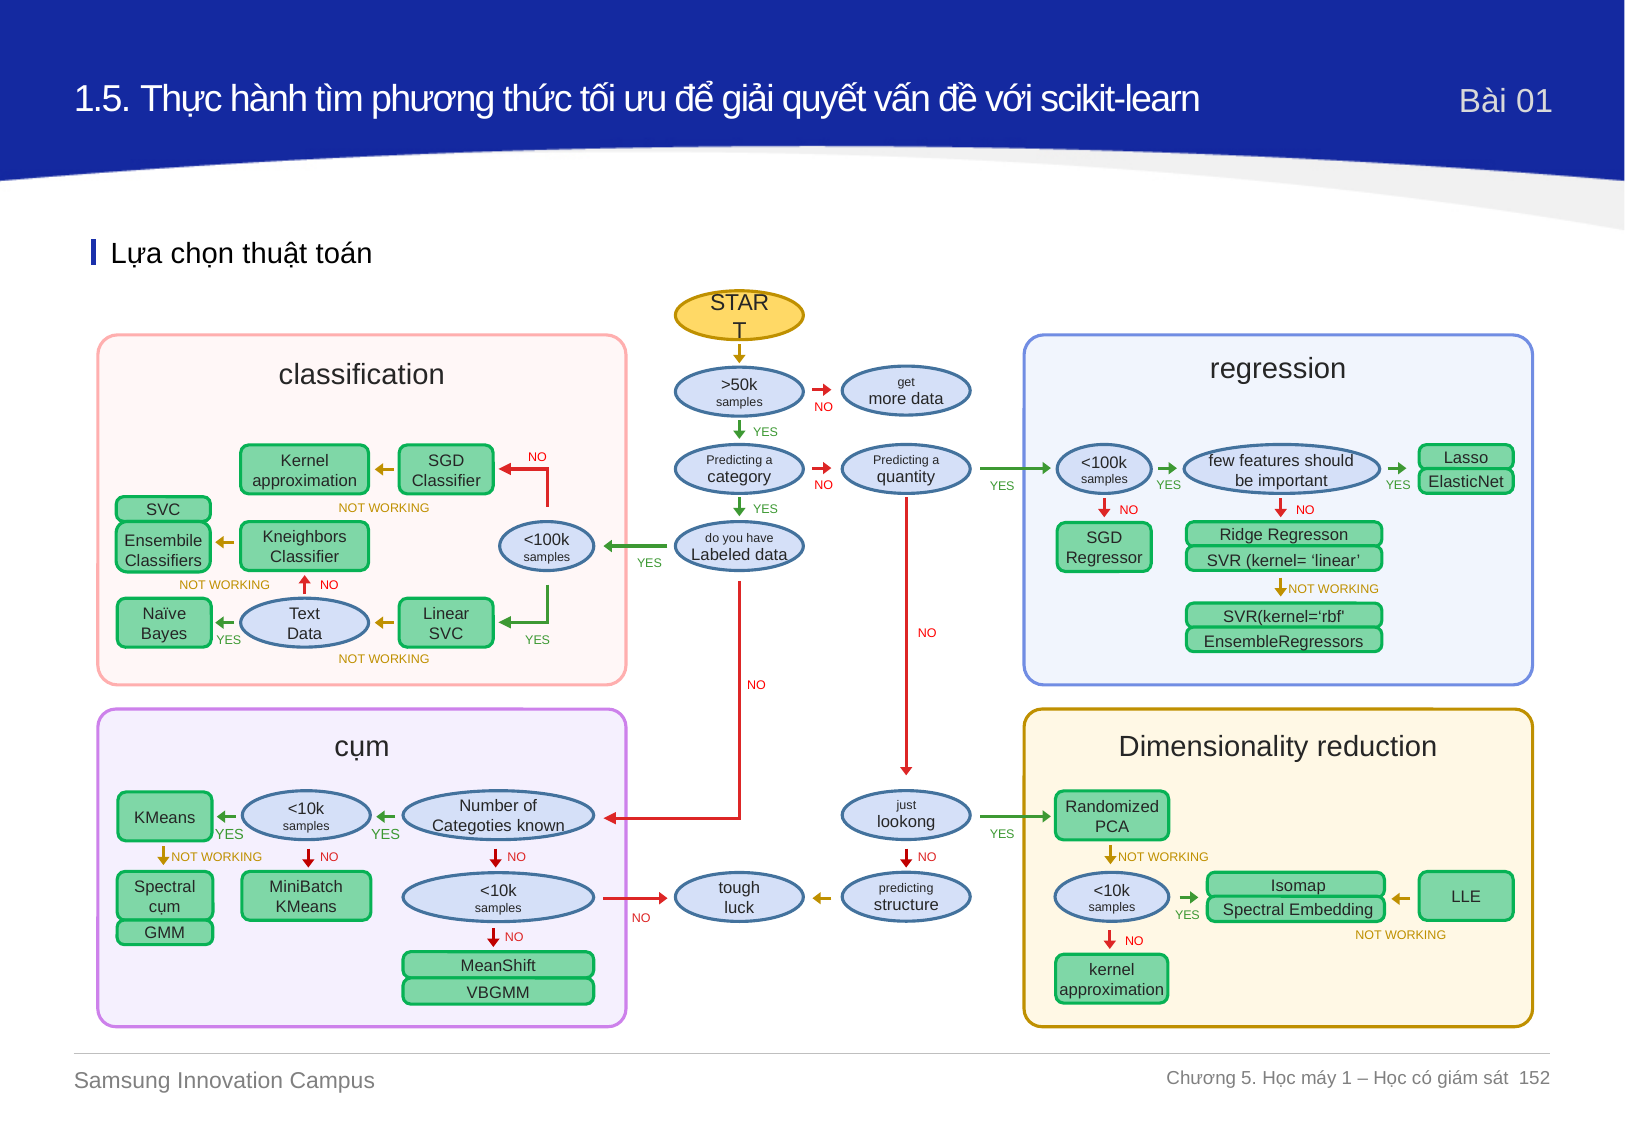

1.5. Thực hành tìm phương thức tối ưu để giải quyết vấn đề với scikit-learn
Bài 01
Lựa chọn thuật toán

START

regression
classification

>50k
samples
get
more data
NO
YES

Lasso
NO
Kernel
approximation
SGD
Classifier
few features should
be important
<100k
samples
Predicting a
Predicting a
category
quantity

ElasticNet
NO
YES
YES
YES

SVC
NOT WORKING
YES
NO
NO

Ridge Regresson
Kneighbors
Classifier
SGD
Regressor
<100k
samples
do you have
Ensembile
Classifiers
Labeled data

SVR (kernel= ‘linear’
YES
NOT WORKING
NO
NOT WORKING

Naïve
Bayes
Text
Data
Linear
SVC

SVR(kernel=‘rbf'
NO

EnsembleRegressors
YES
YES
NOT WORKING
NO

cụm
Dimensionality reduction

Number of
Categoties known
Randomized
PCA
just
<10k
samples
KMeans
lookong
YES
YES
YES
NOT WORKING
NOT WORKING
NO
NO
NO

Isomap
Spectral
cụm
MiniBatch
KMeans
tough
luck
<10k
samples
<10k
samples
predicting
LLE
structure

Spectral Embedding
YES
NO

GMM
NOT WORKING
NO
NO

MeanShift
kernel
approximation

VBGMM